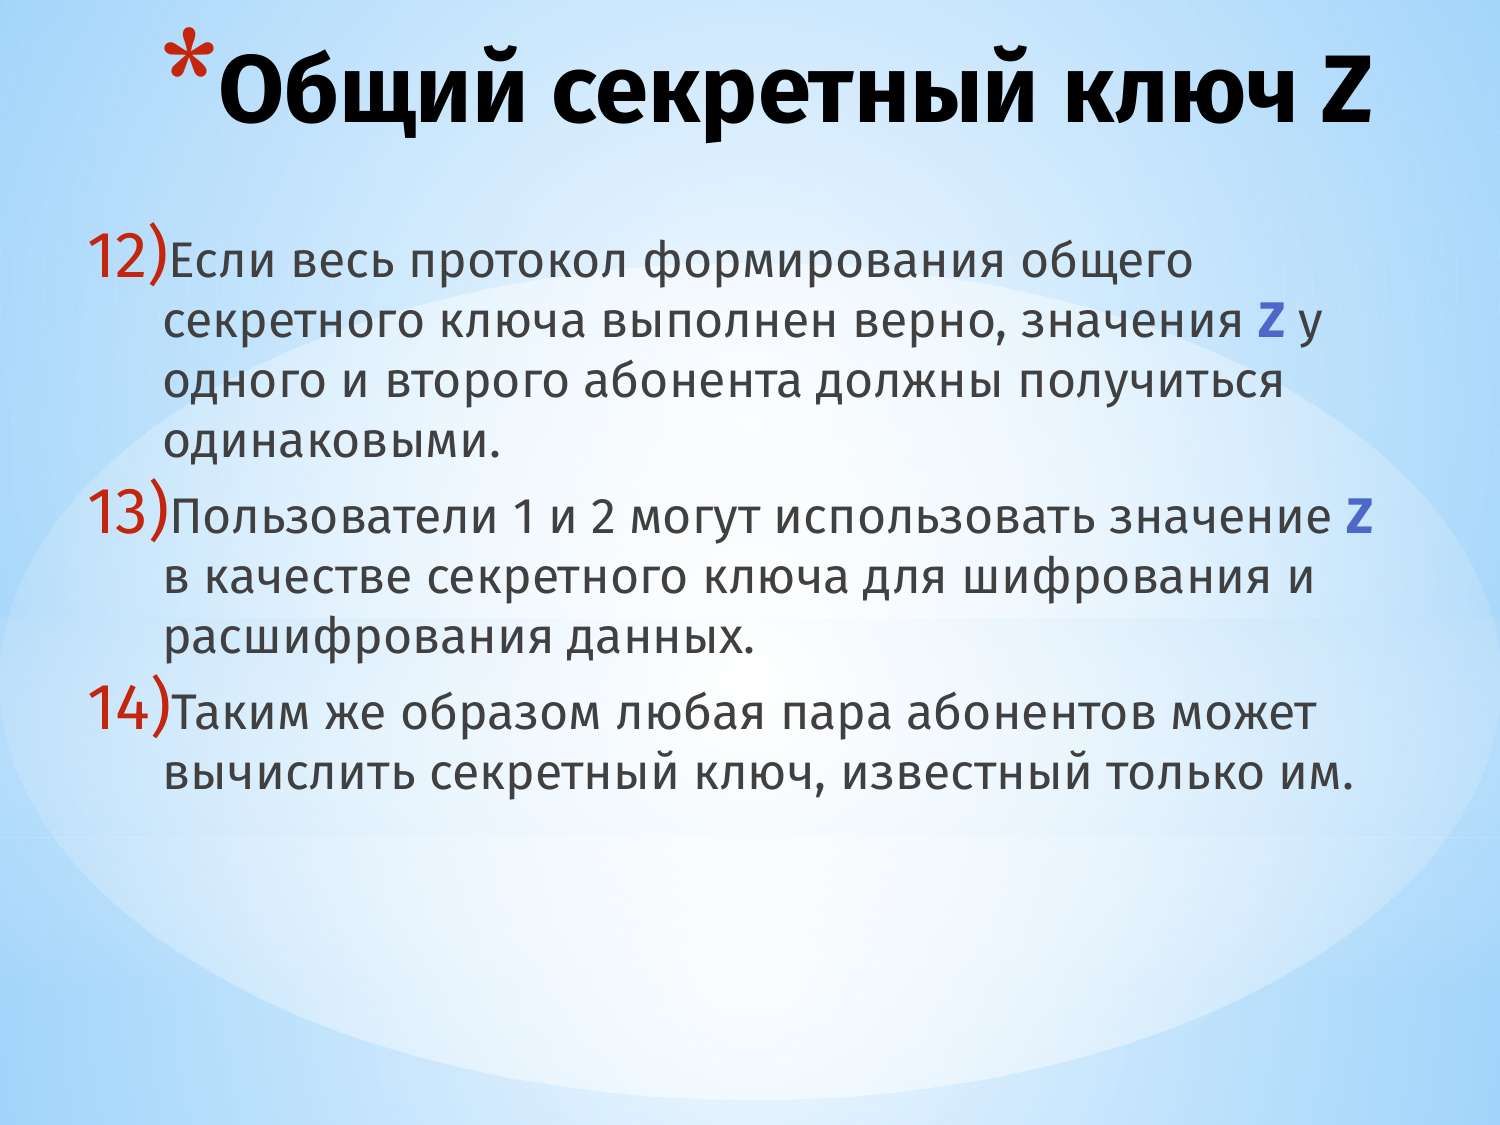

# Общий секретный ключ Z
Если весь протокол формирования общего секретного ключа выполнен верно, значения Z у одного и второго абонента должны получиться одинаковыми.
Пользователи 1 и 2 могут использовать значение Z в качестве секретного ключа для шифрования и расшифрования данных.
Таким же образом любая пара абонентов может вычислить секретный ключ, известный только им.